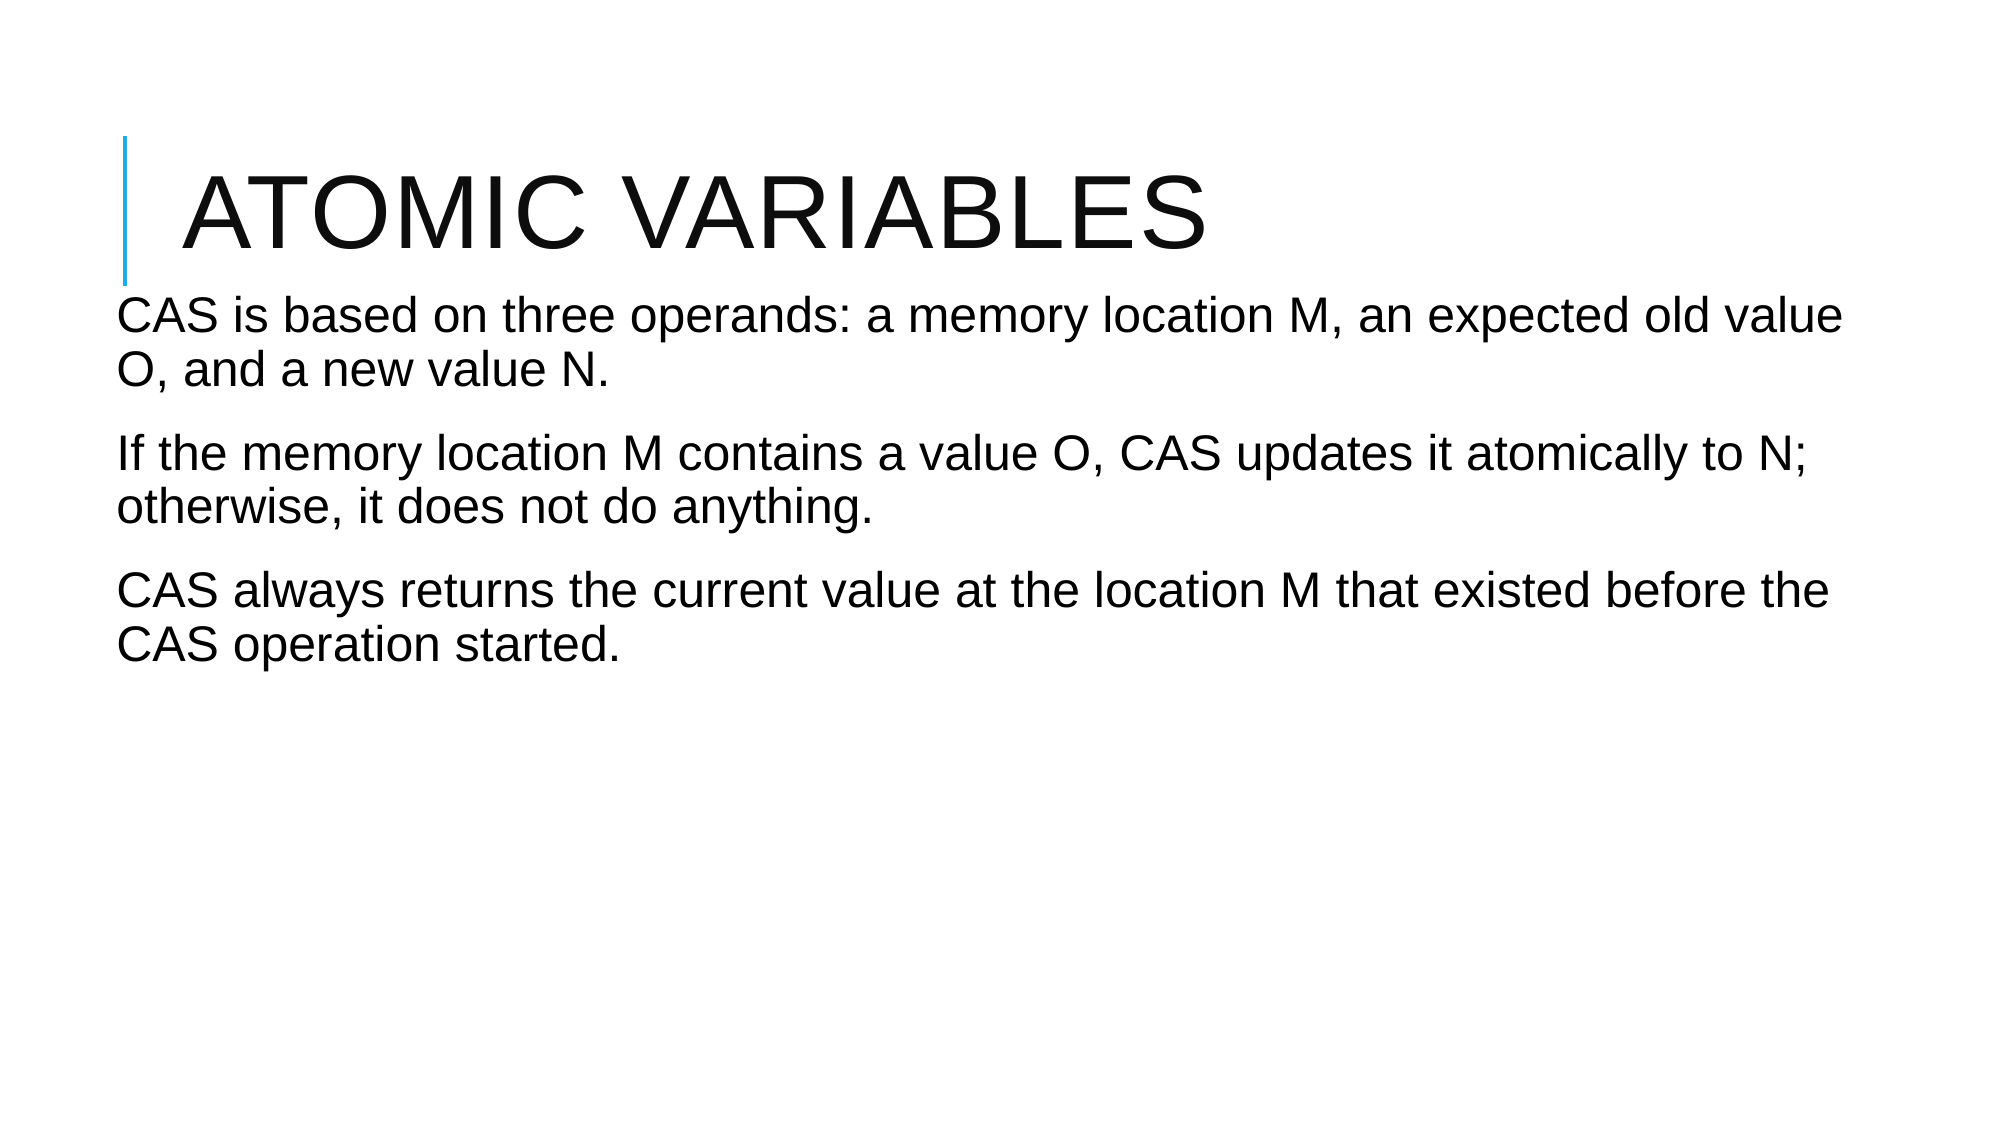

# Atomic Variables
CAS is based on three operands: a memory location M, an expected old value O, and a new value N.
If the memory location M contains a value O, CAS updates it atomically to N; otherwise, it does not do anything.
CAS always returns the current value at the location M that existed before the CAS operation started.